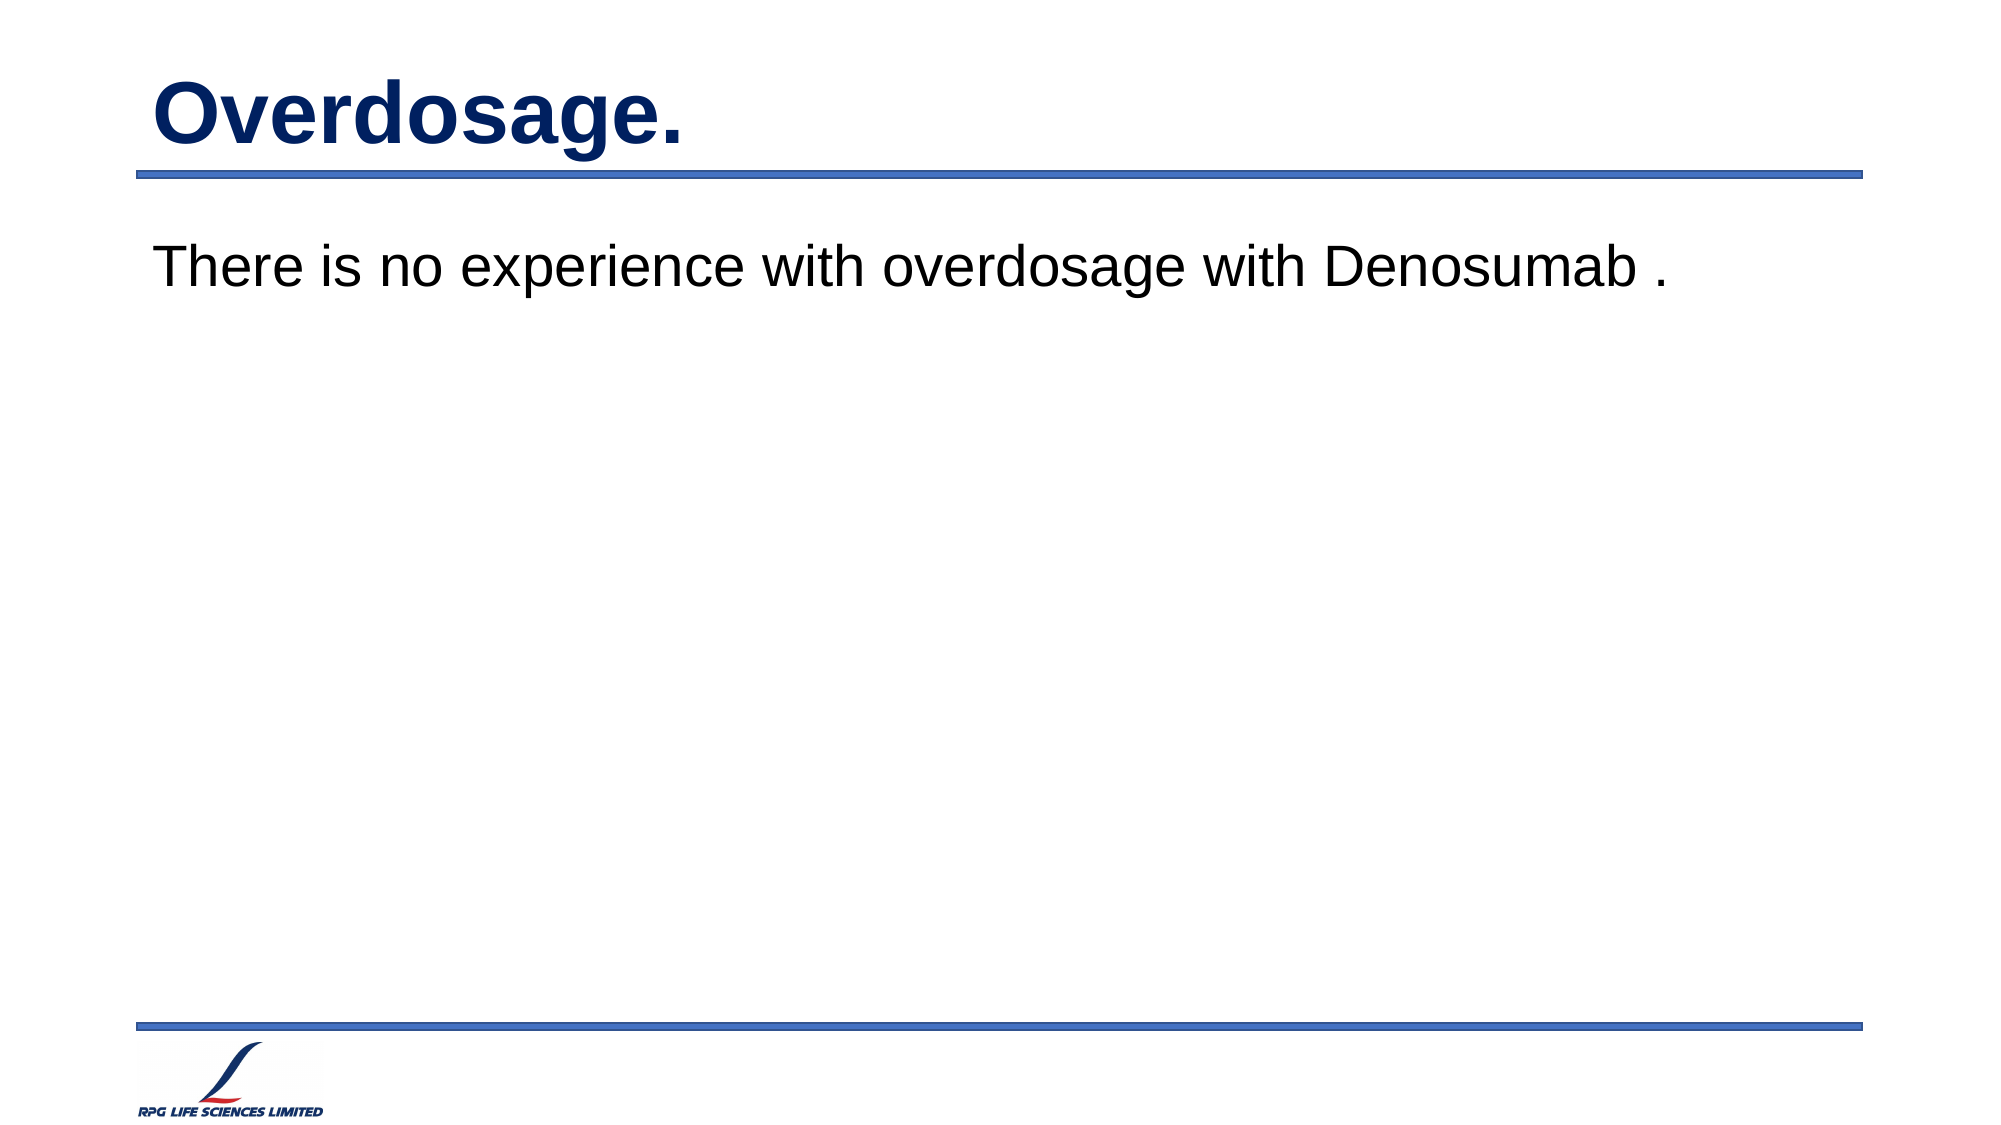

# Overdosage.
There is no experience with overdosage with Denosumab .